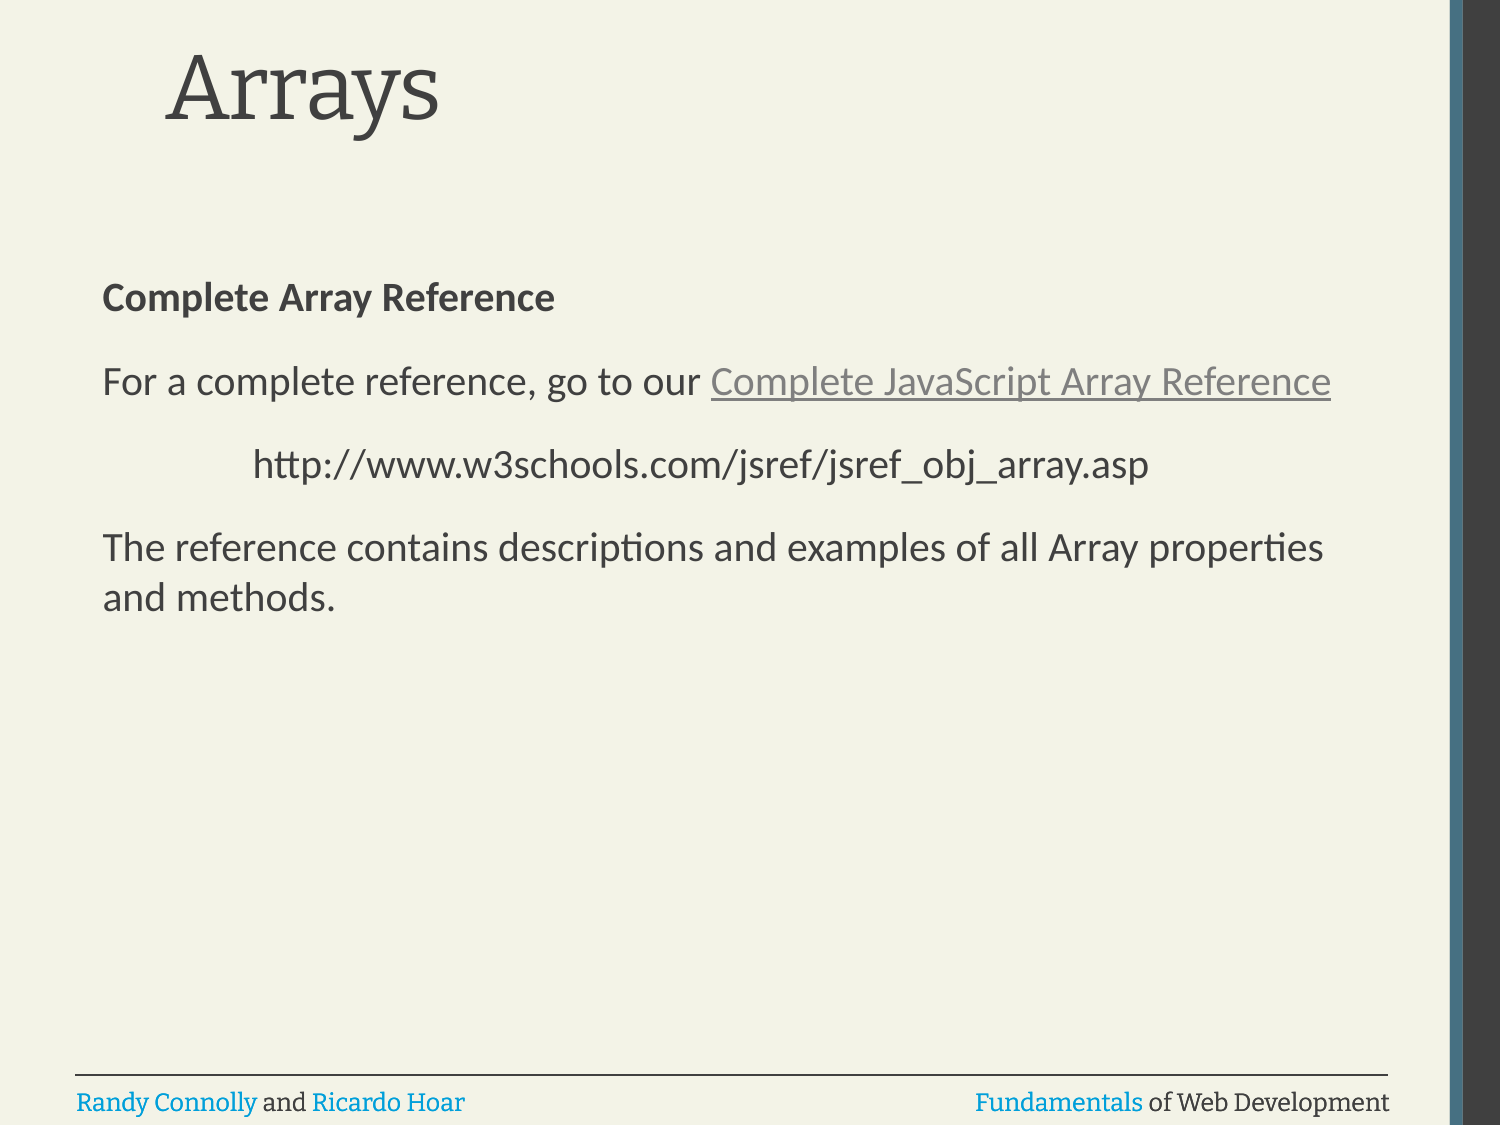

# Arrays
Complete Array Reference
For a complete reference, go to our Complete JavaScript Array Reference
	http://www.w3schools.com/jsref/jsref_obj_array.asp
The reference contains descriptions and examples of all Array properties and methods.